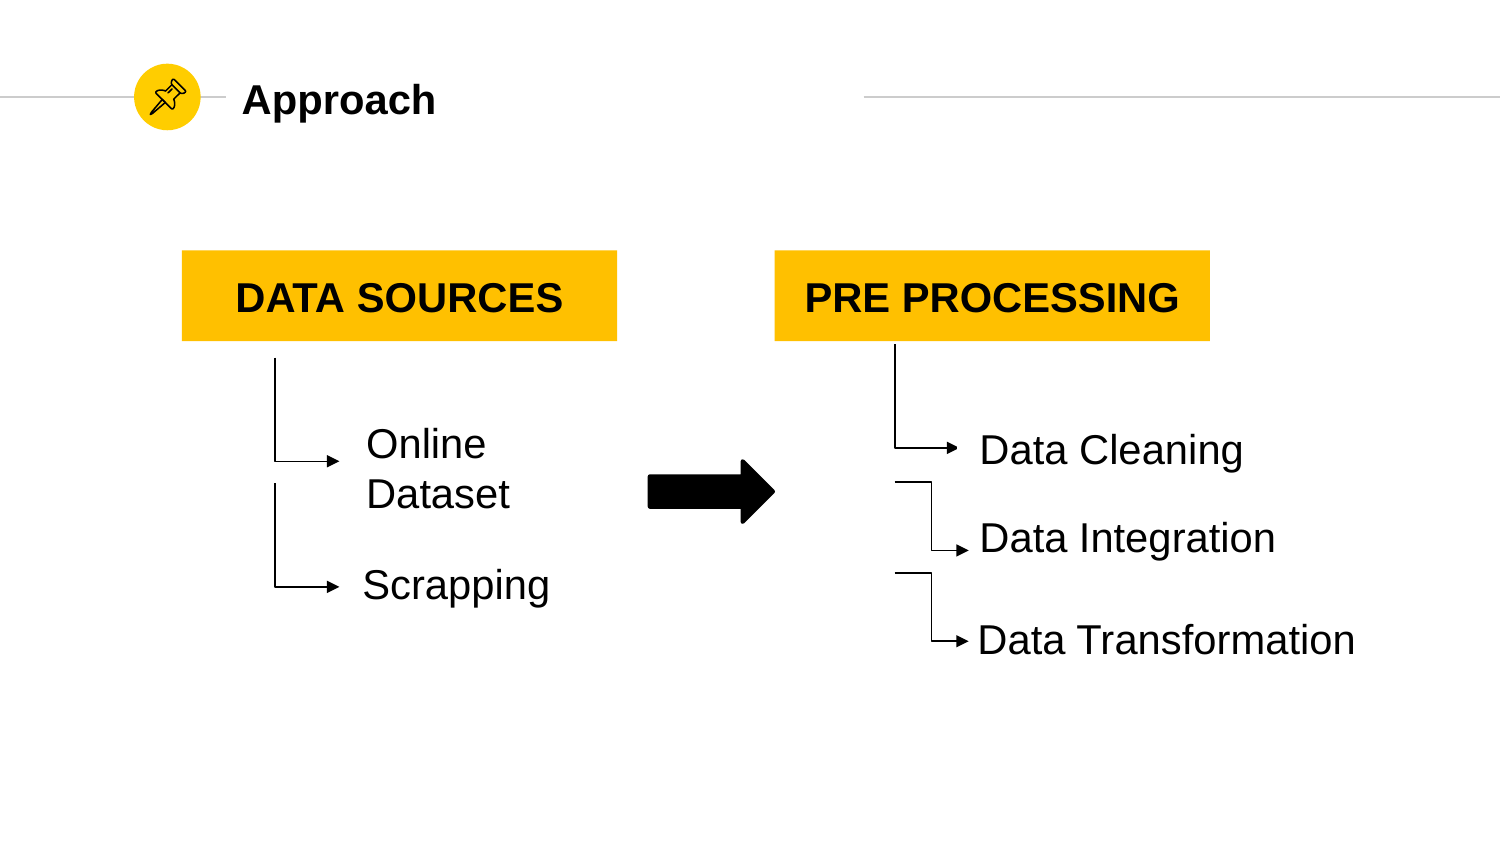

# Approach

DATA SOURCES
PRE PROCESSING
Data Cleaning
Online Dataset

Data Integration
Scrapping
Data Transformation